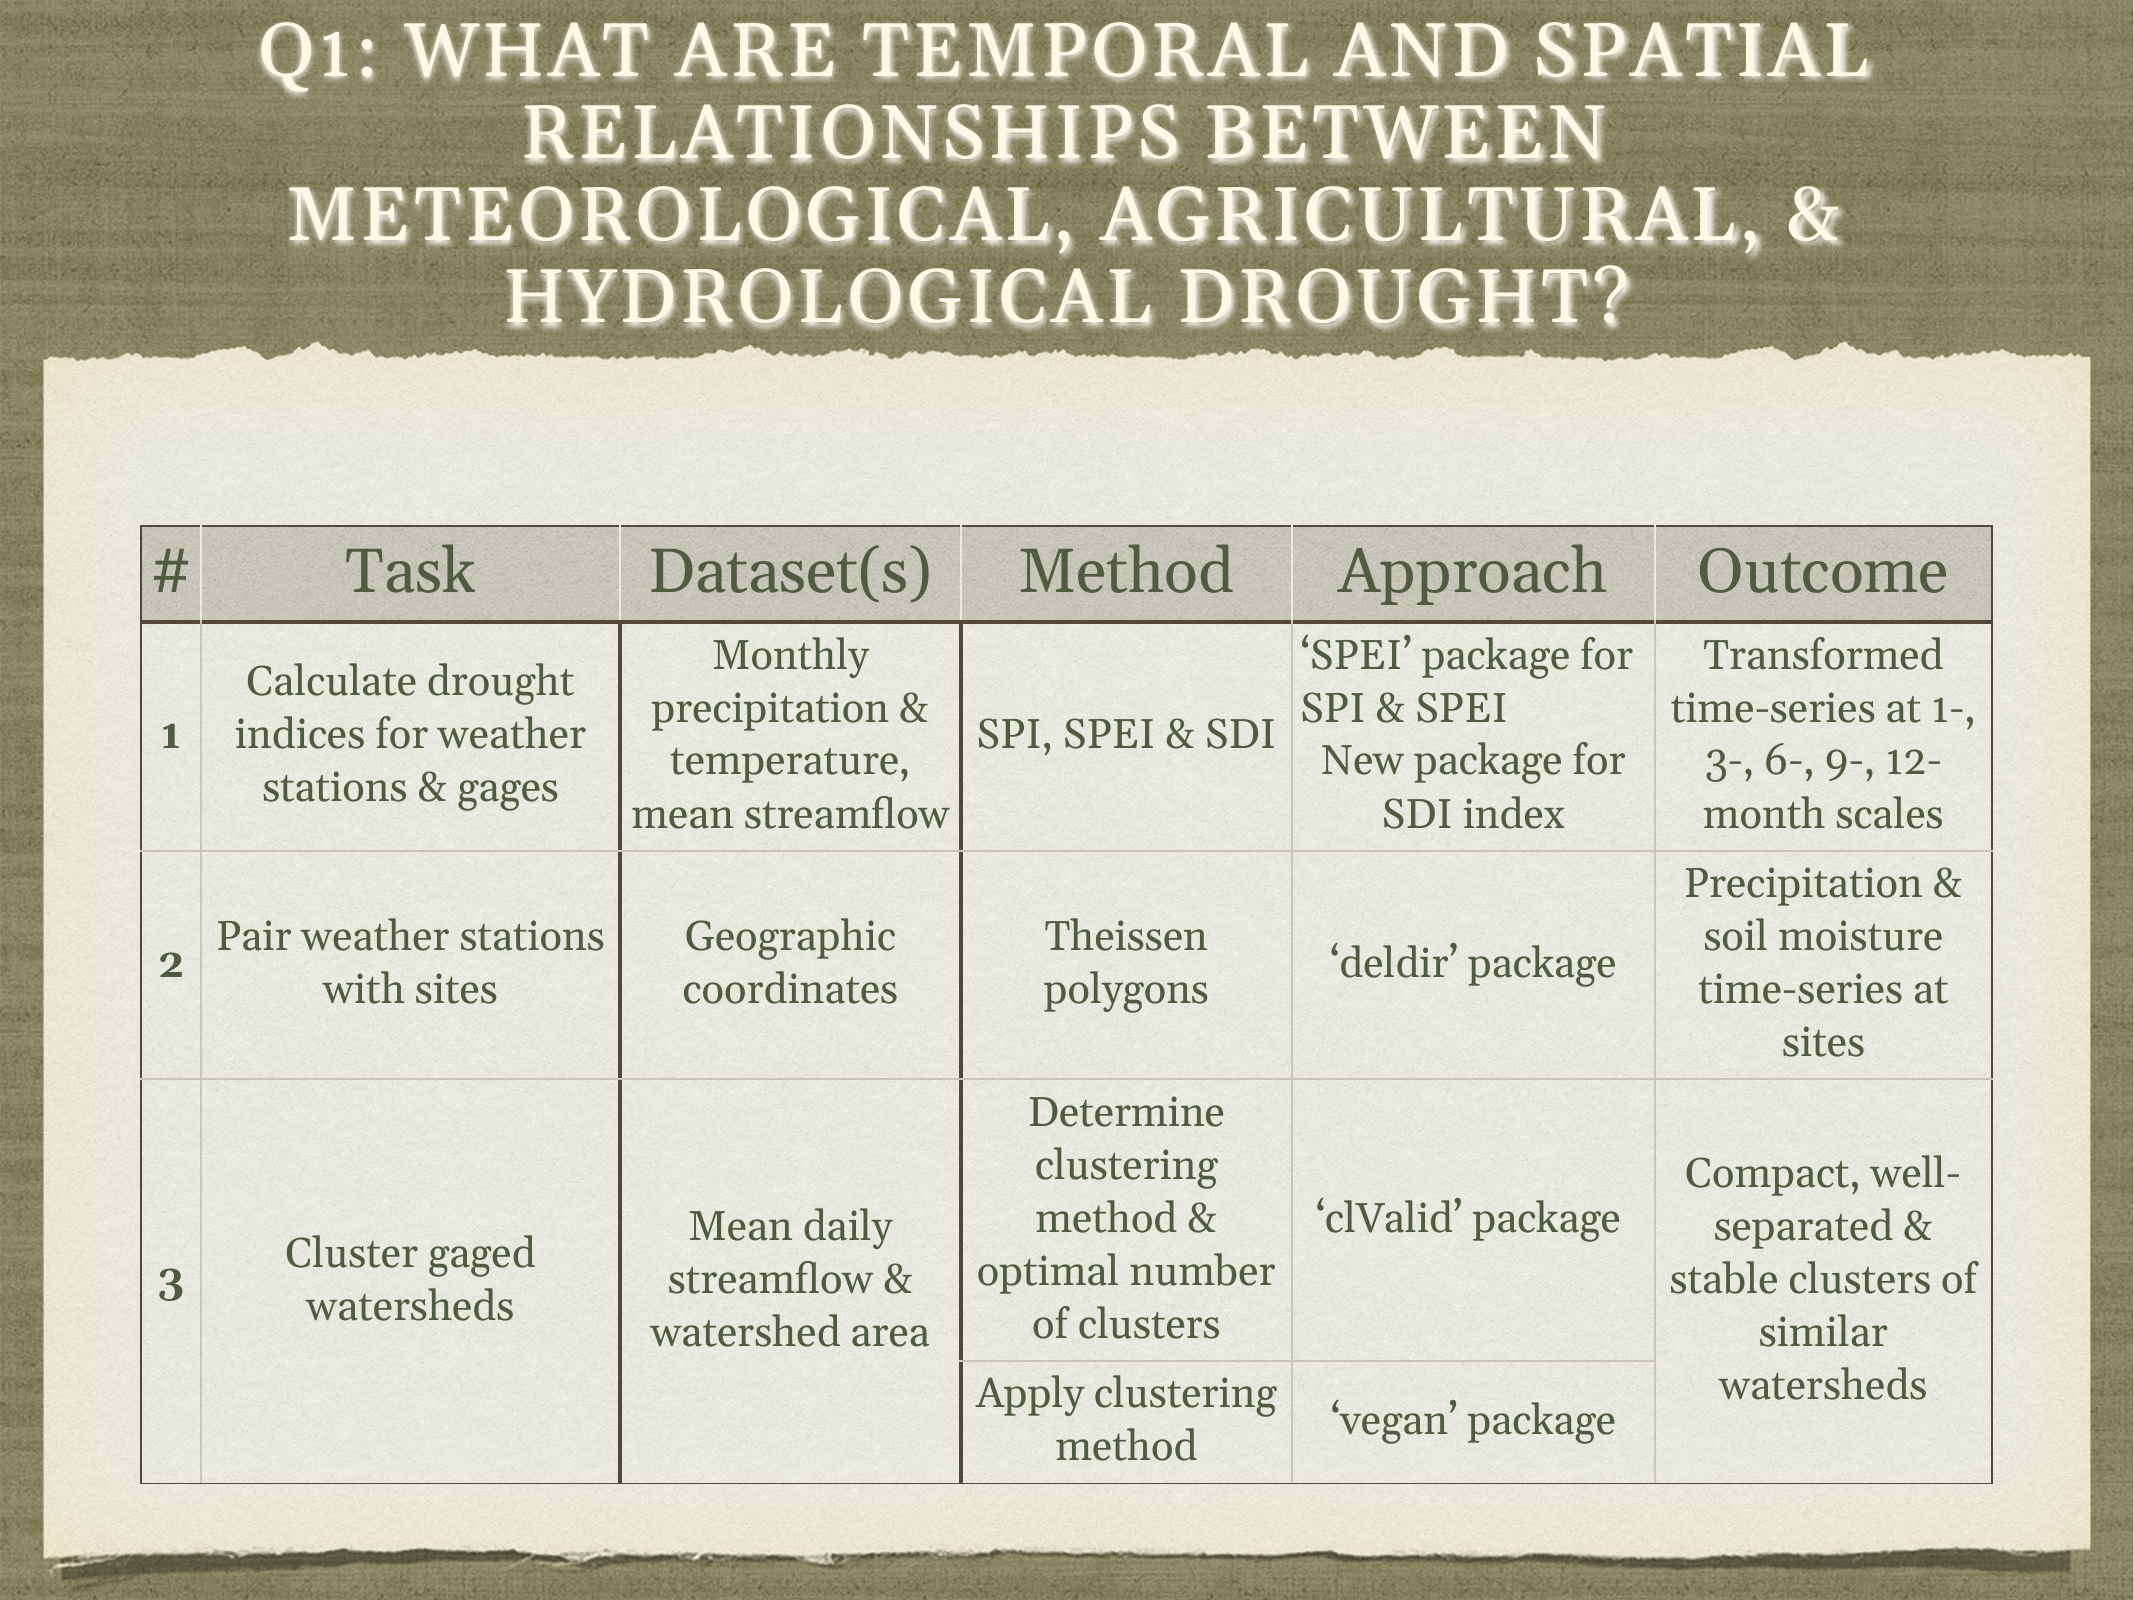

# Q1: What are temporal and spatial relationships between meteorological, agricultural, & hydrological drought?
| # | Task | Dataset(s) | Method | Approach | Outcome |
| --- | --- | --- | --- | --- | --- |
| 1 | Calculate drought indices for weather stations & gages | Monthly precipitation & temperature, mean streamflow | SPI, SPEI & SDI | ‘SPEI’ package for SPI & SPEI New package for SDI index | Transformed time-series at 1-, 3-, 6-, 9-, 12- month scales |
| 2 | Pair weather stations with sites | Geographic coordinates | Theissen polygons | ‘deldir’ package | Precipitation & soil moisture time-series at sites |
| 3 | Cluster gaged watersheds | Mean daily streamflow & watershed area | Determine clustering method & optimal number of clusters | ‘clValid’ package | Compact, well-separated & stable clusters of similar watersheds |
|  |  |  | Apply clustering method | ‘vegan’ package |  |